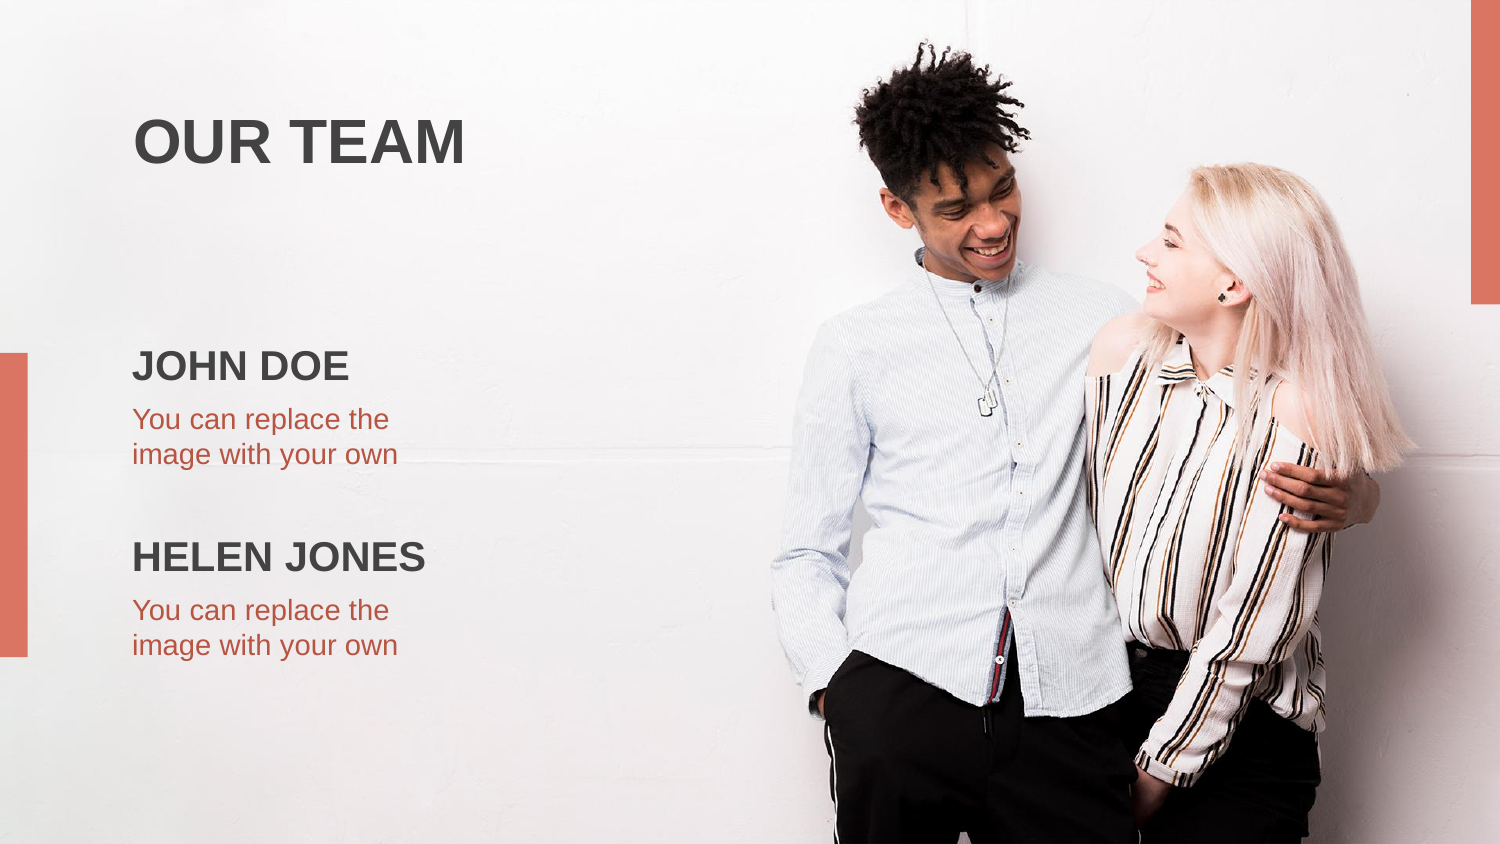

# OUR TEAM
JOHN DOE
You can replace the
image with your own
HELEN JONES
You can replace the
image with your own